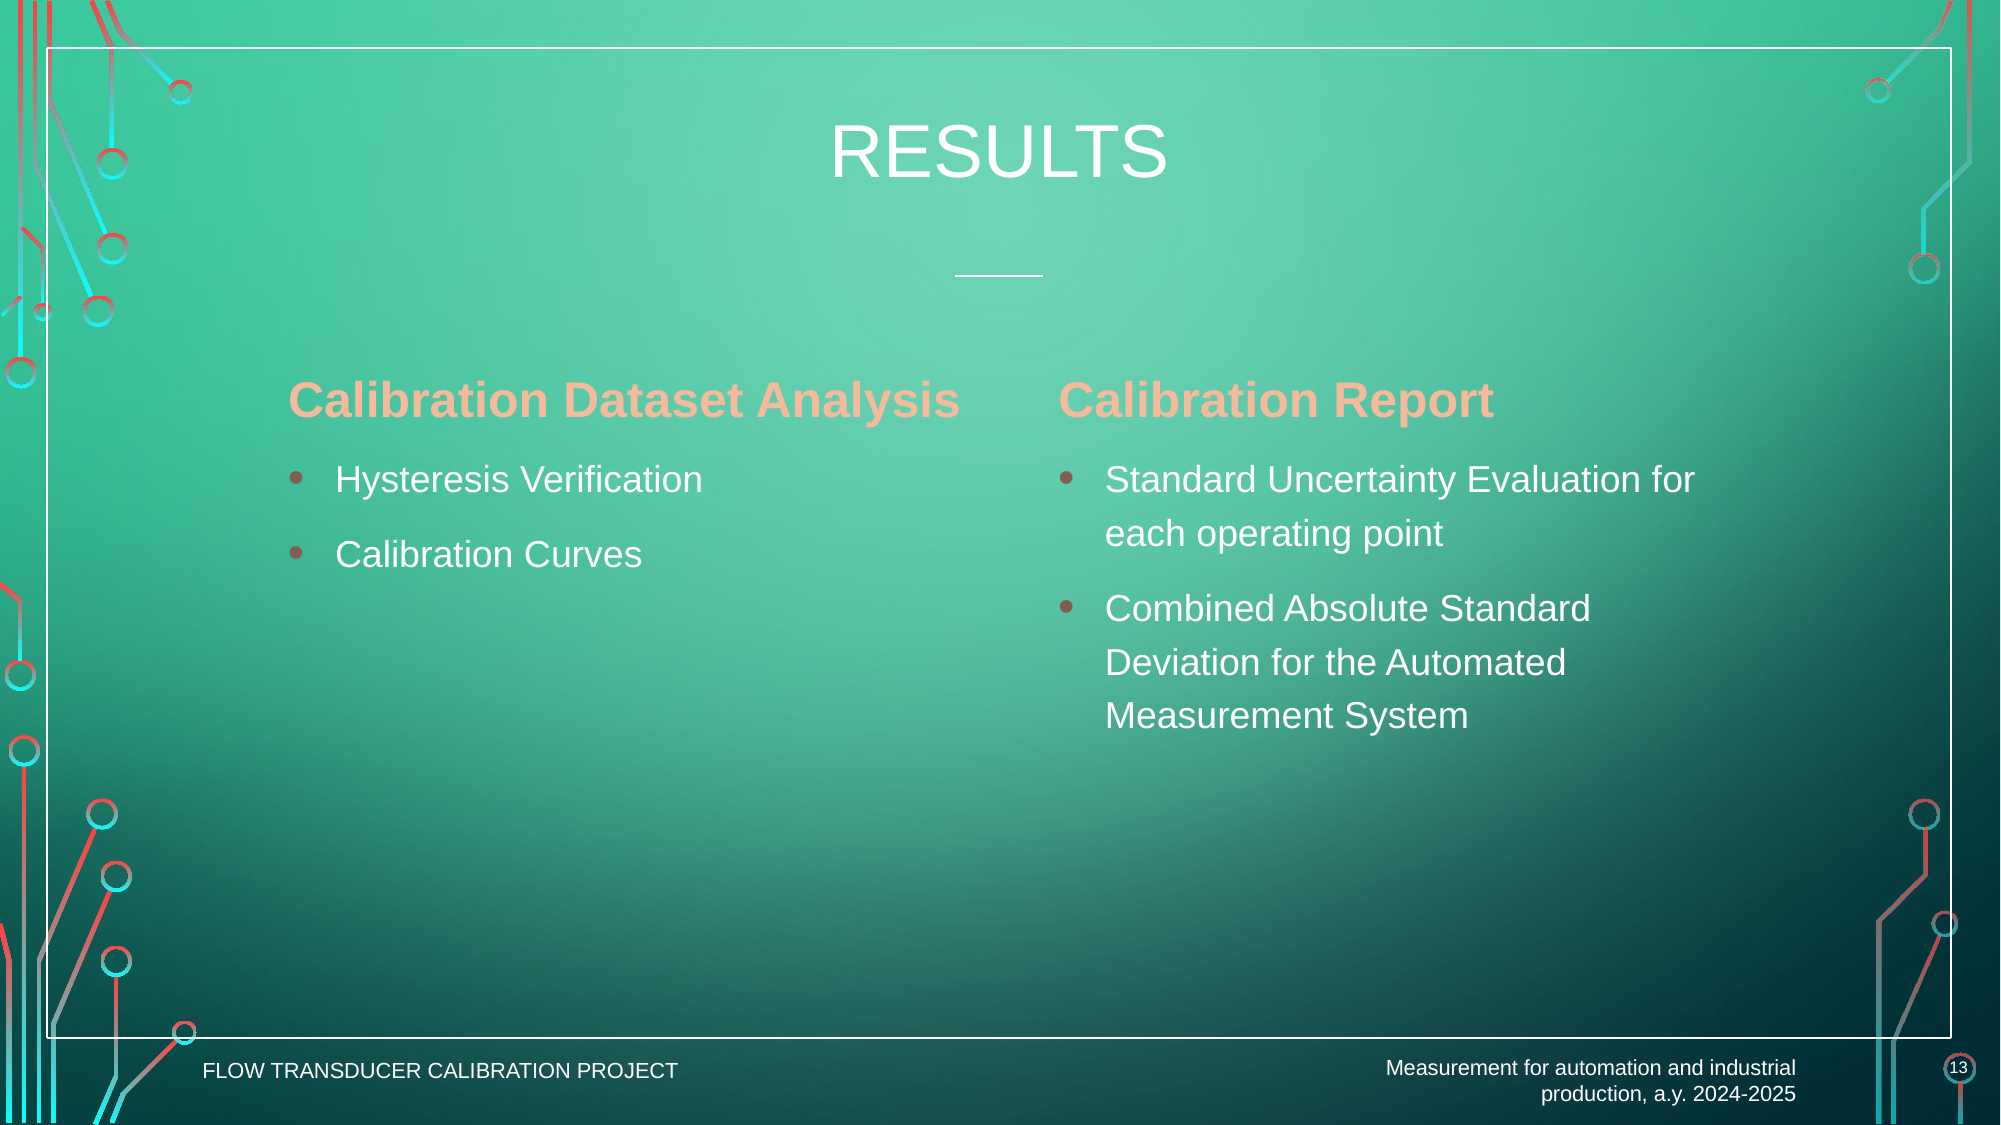

# REsults
Calibration Dataset Analysis
Calibration Report
Hysteresis Verification
Calibration Curves
Standard Uncertainty Evaluation for each operating point
Combined Absolute Standard Deviation for the Automated Measurement System
Flow Transducer Calibration project
13
Measurement for automation and industrial production, a.y. 2024-2025